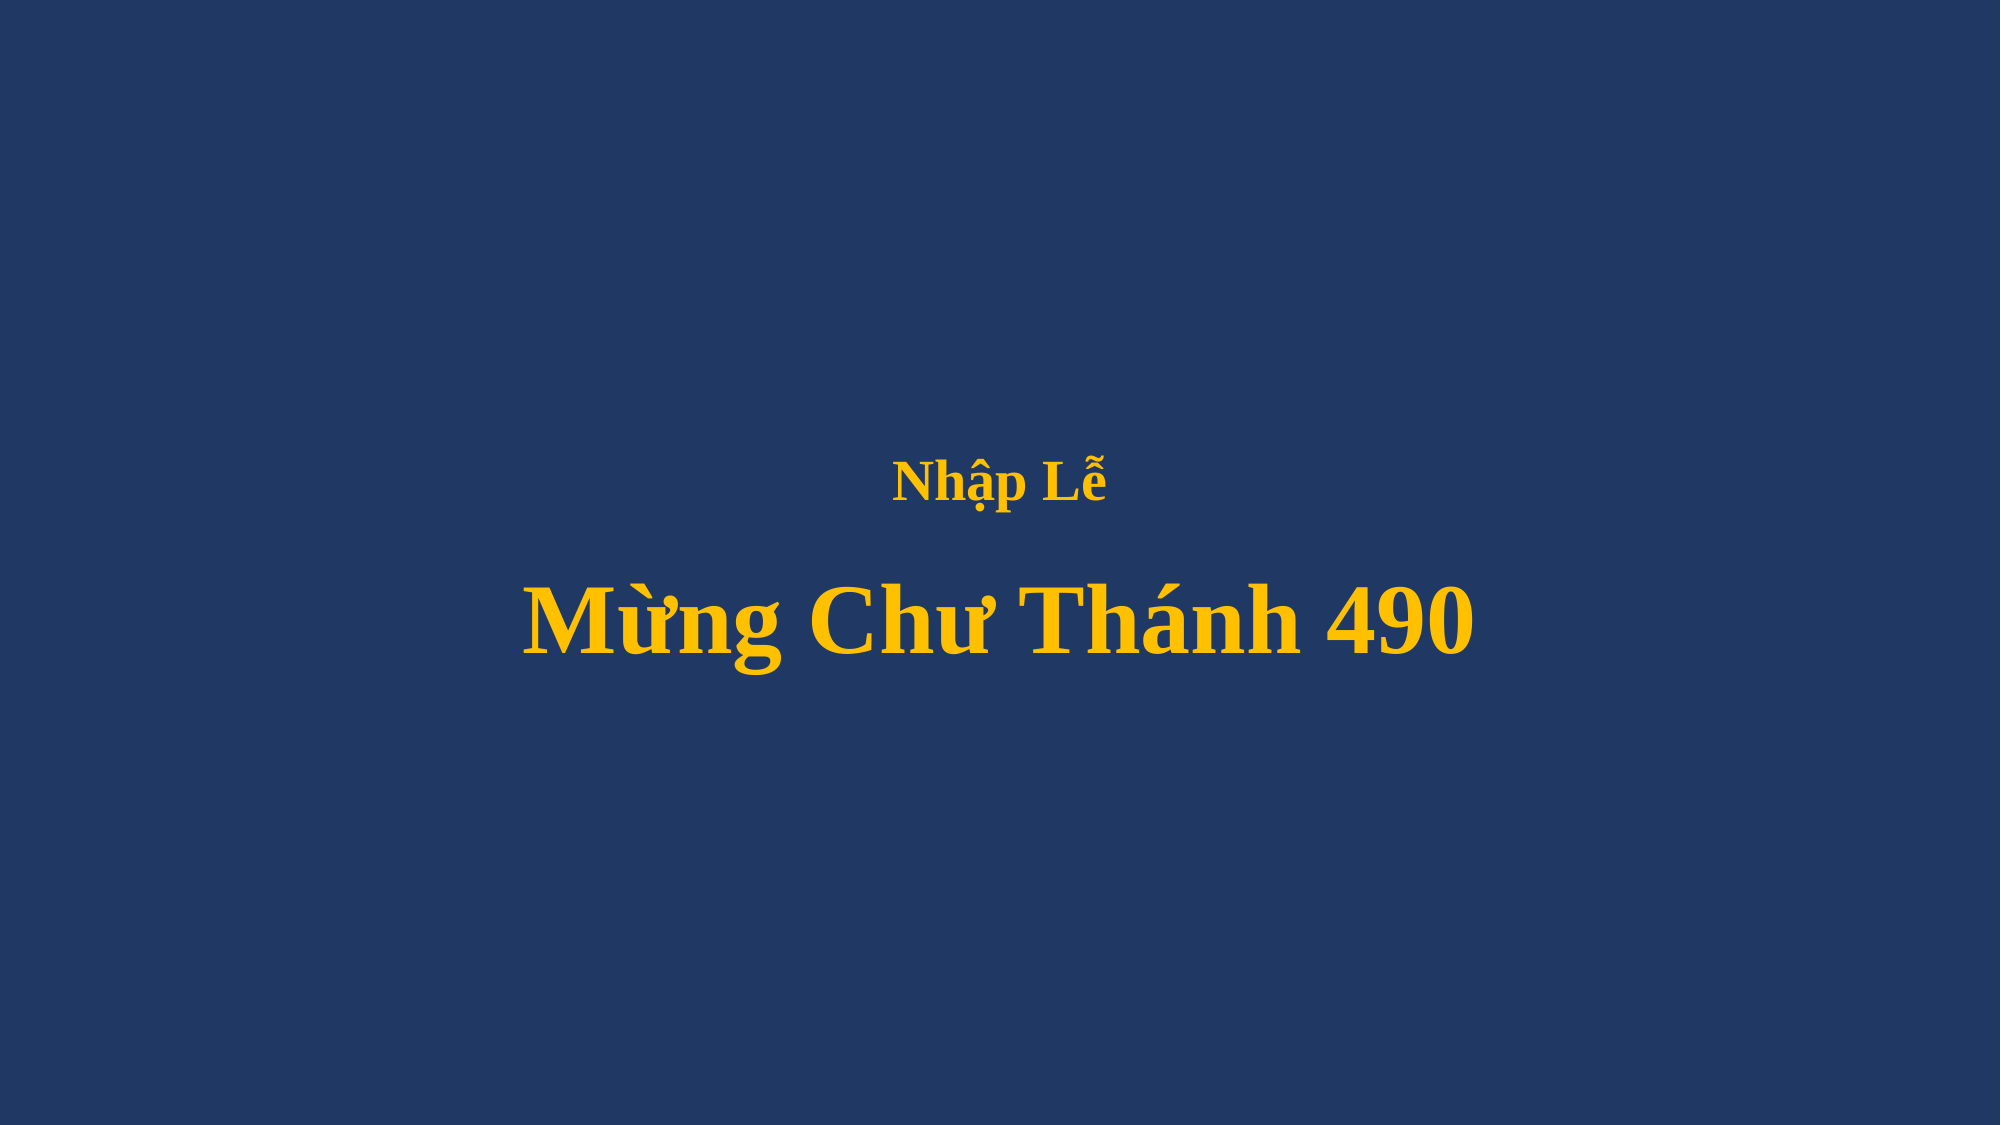

# Nhập Lễ Mừng Chư Thánh 490